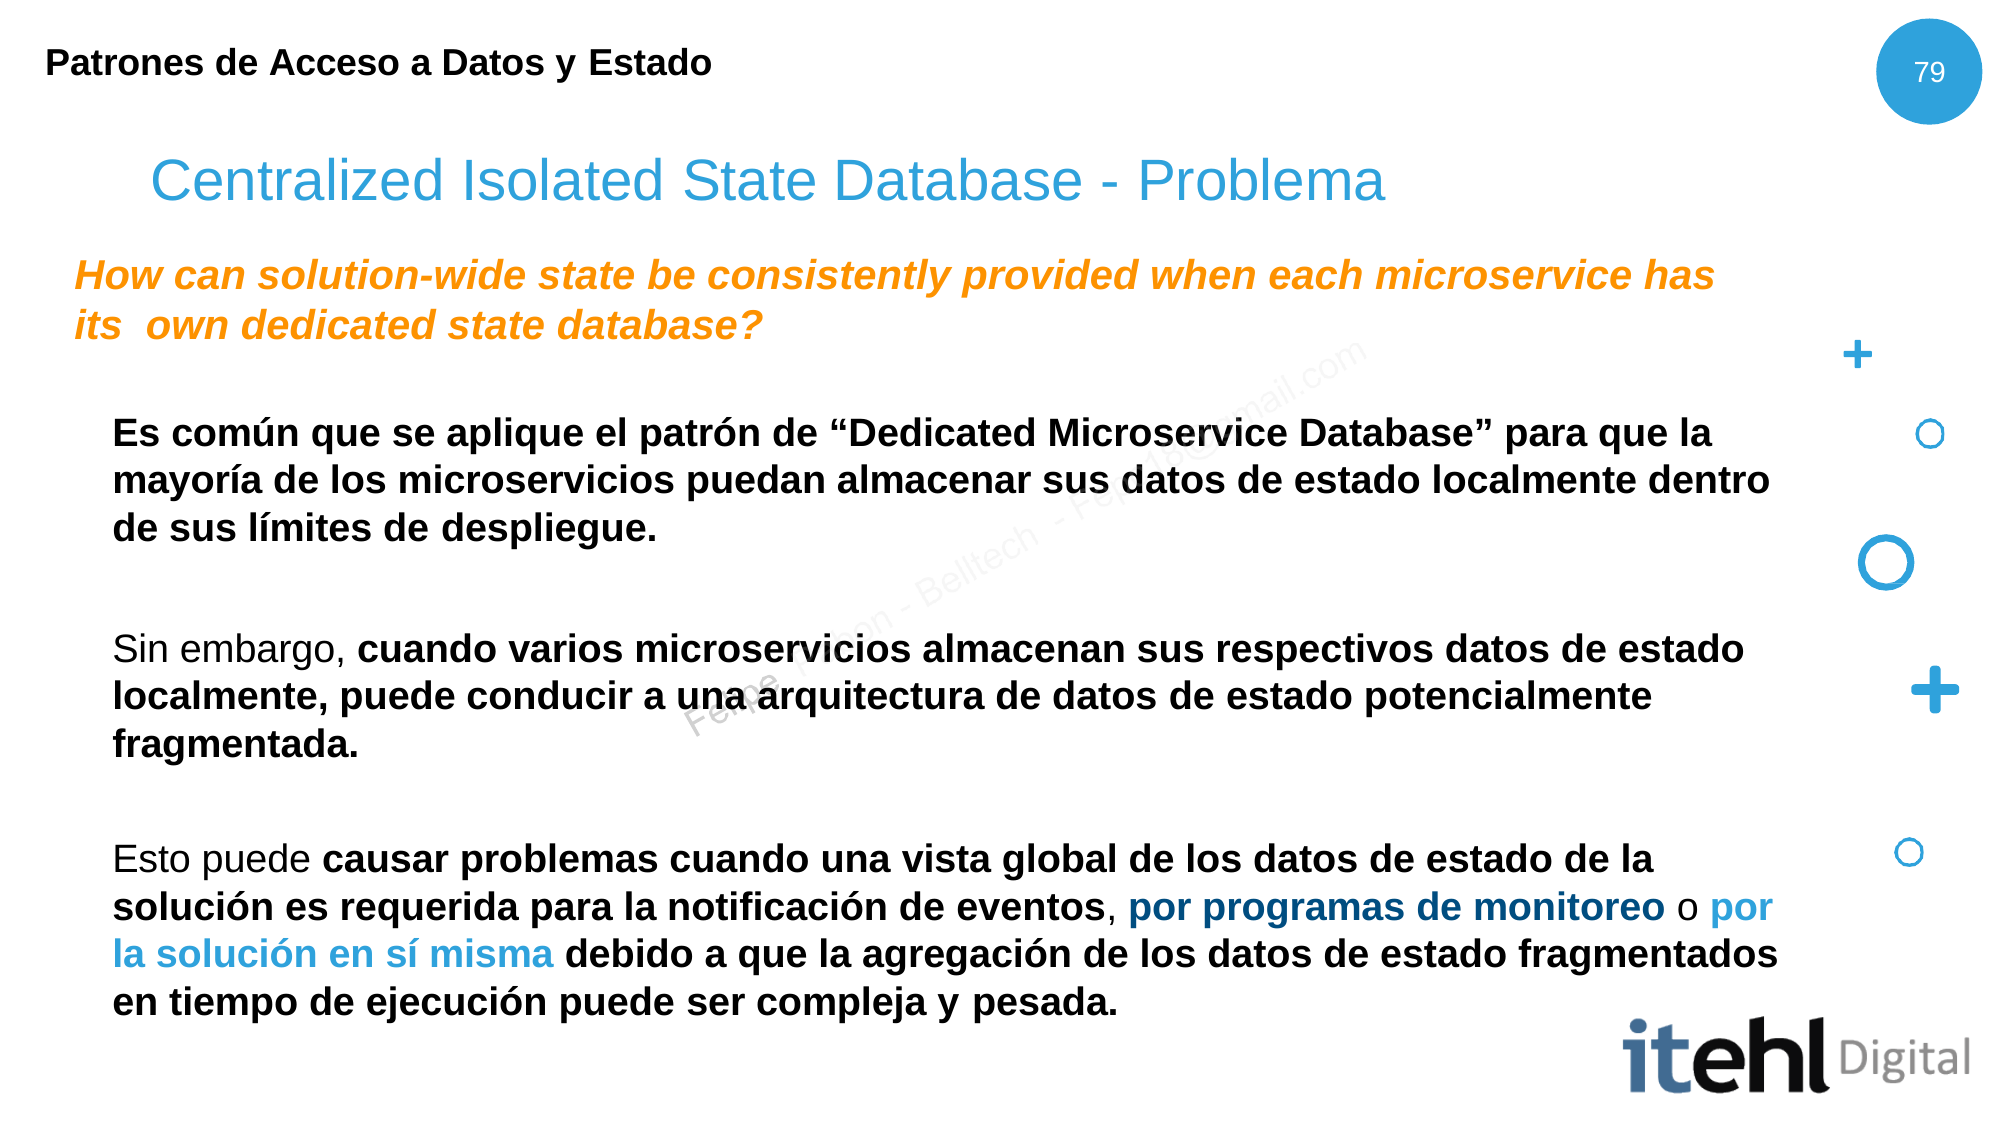

Patrones de Acceso a Datos y Estado
79
# Centralized Isolated State Database - Problema
How can solution-wide state be consistently provided when each microservice has its  own dedicated state database?

Es común que se aplique el patrón de “Dedicated Microservice Database” para que la  mayoría de los microservicios puedan almacenar sus datos de estado localmente dentro  de sus límites de despliegue.

Sin embargo, cuando varios microservicios almacenan sus respectivos datos de estado  localmente, puede conducir a una arquitectura de datos de estado potencialmente  fragmentada.

Esto puede causar problemas cuando una vista global de los datos de estado de la  solución es requerida para la notificación de eventos, por programas de monitoreo o por  la solución en sí misma debido a que la agregación de los datos de estado fragmentados  en tiempo de ejecución puede ser compleja y pesada.